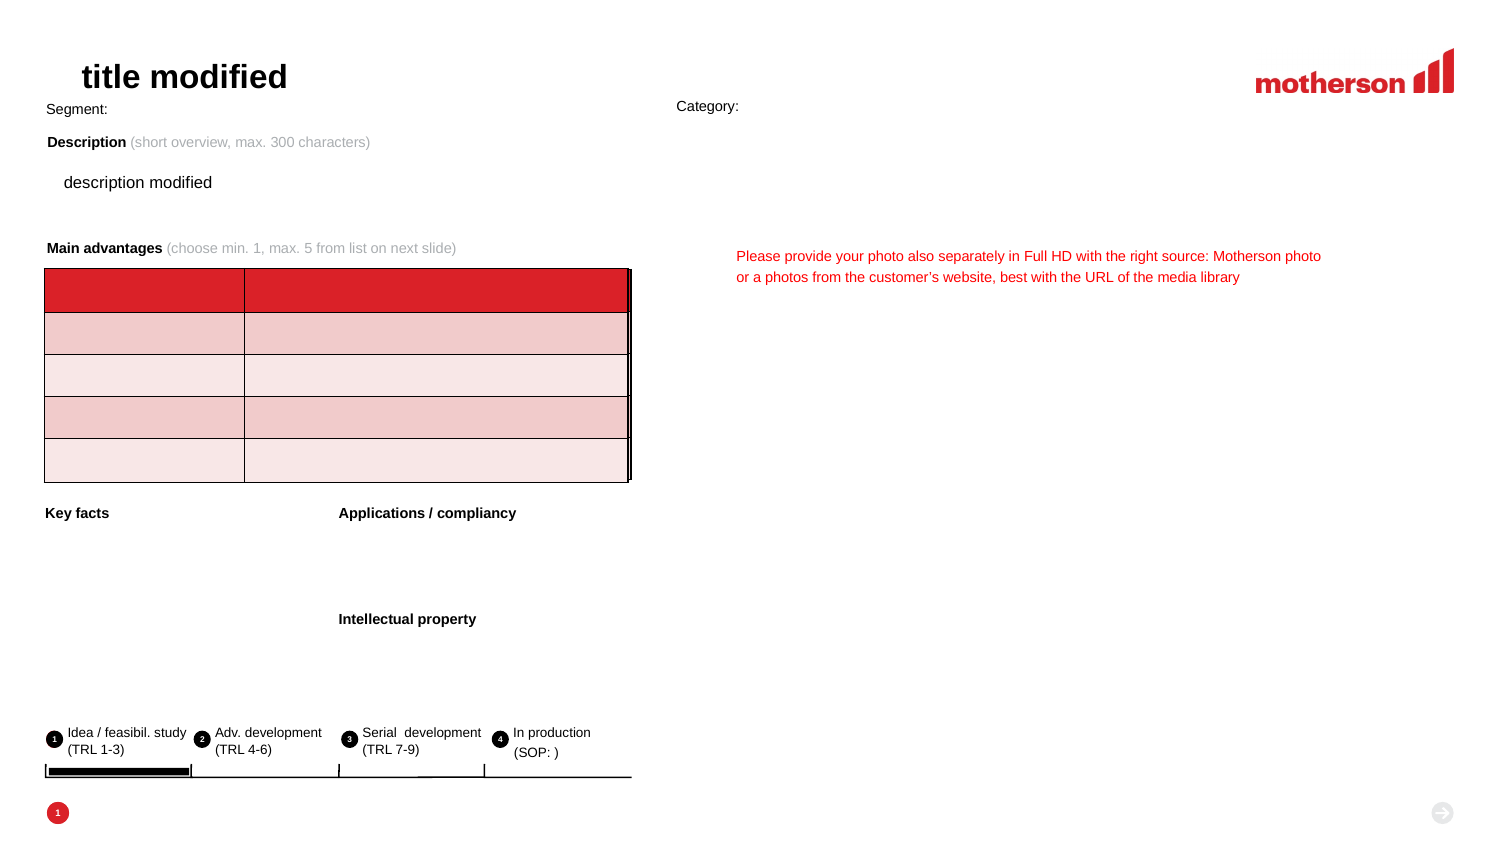

title modified
Segment:
Category:

description modified
Please provide your photo also separately in Full HD with the right source: Motherson photo or a photos from the customer’s website, best with the URL of the media library
|  |  |
| --- | --- |
|  |  |
|  |  |
|  |  |
|  |  |

(SOP: )

1
1